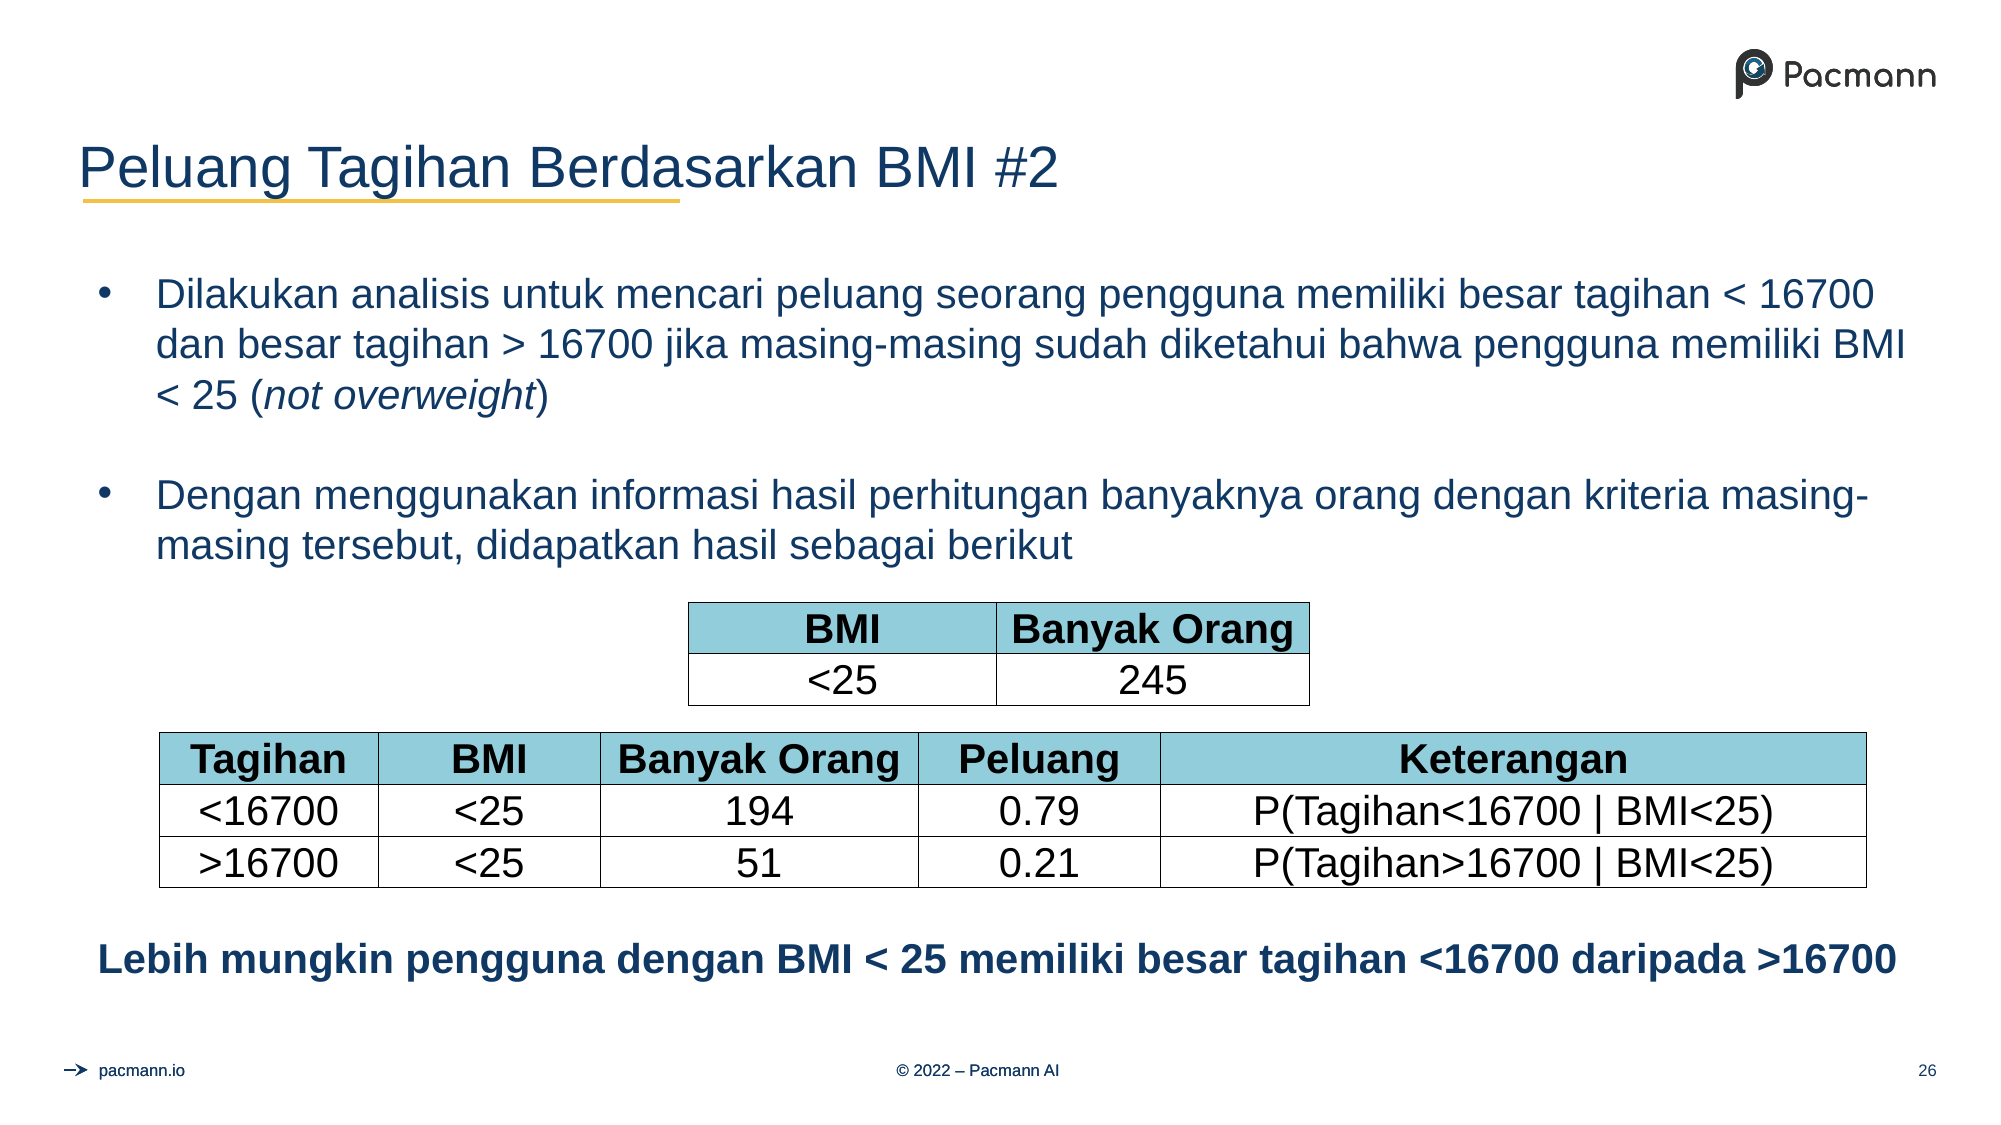

# Peluang Tagihan Berdasarkan BMI #2
Dilakukan analisis untuk mencari peluang seorang pengguna memiliki besar tagihan < 16700 dan besar tagihan > 16700 jika masing-masing sudah diketahui bahwa pengguna memiliki BMI < 25 (not overweight)

Dengan menggunakan informasi hasil perhitungan banyaknya orang dengan kriteria masing-masing tersebut, didapatkan hasil sebagai berikut
| BMI | Banyak Orang |
| --- | --- |
| <25 | 245 |
| Tagihan | BMI | Banyak Orang | Peluang | Keterangan |
| --- | --- | --- | --- | --- |
| <16700 | <25 | 194 | 0.79 | P(Tagihan<16700 | BMI<25) |
| >16700 | <25 | 51 | 0.21 | P(Tagihan>16700 | BMI<25) |
Lebih mungkin pengguna dengan BMI < 25 memiliki besar tagihan <16700 daripada >16700